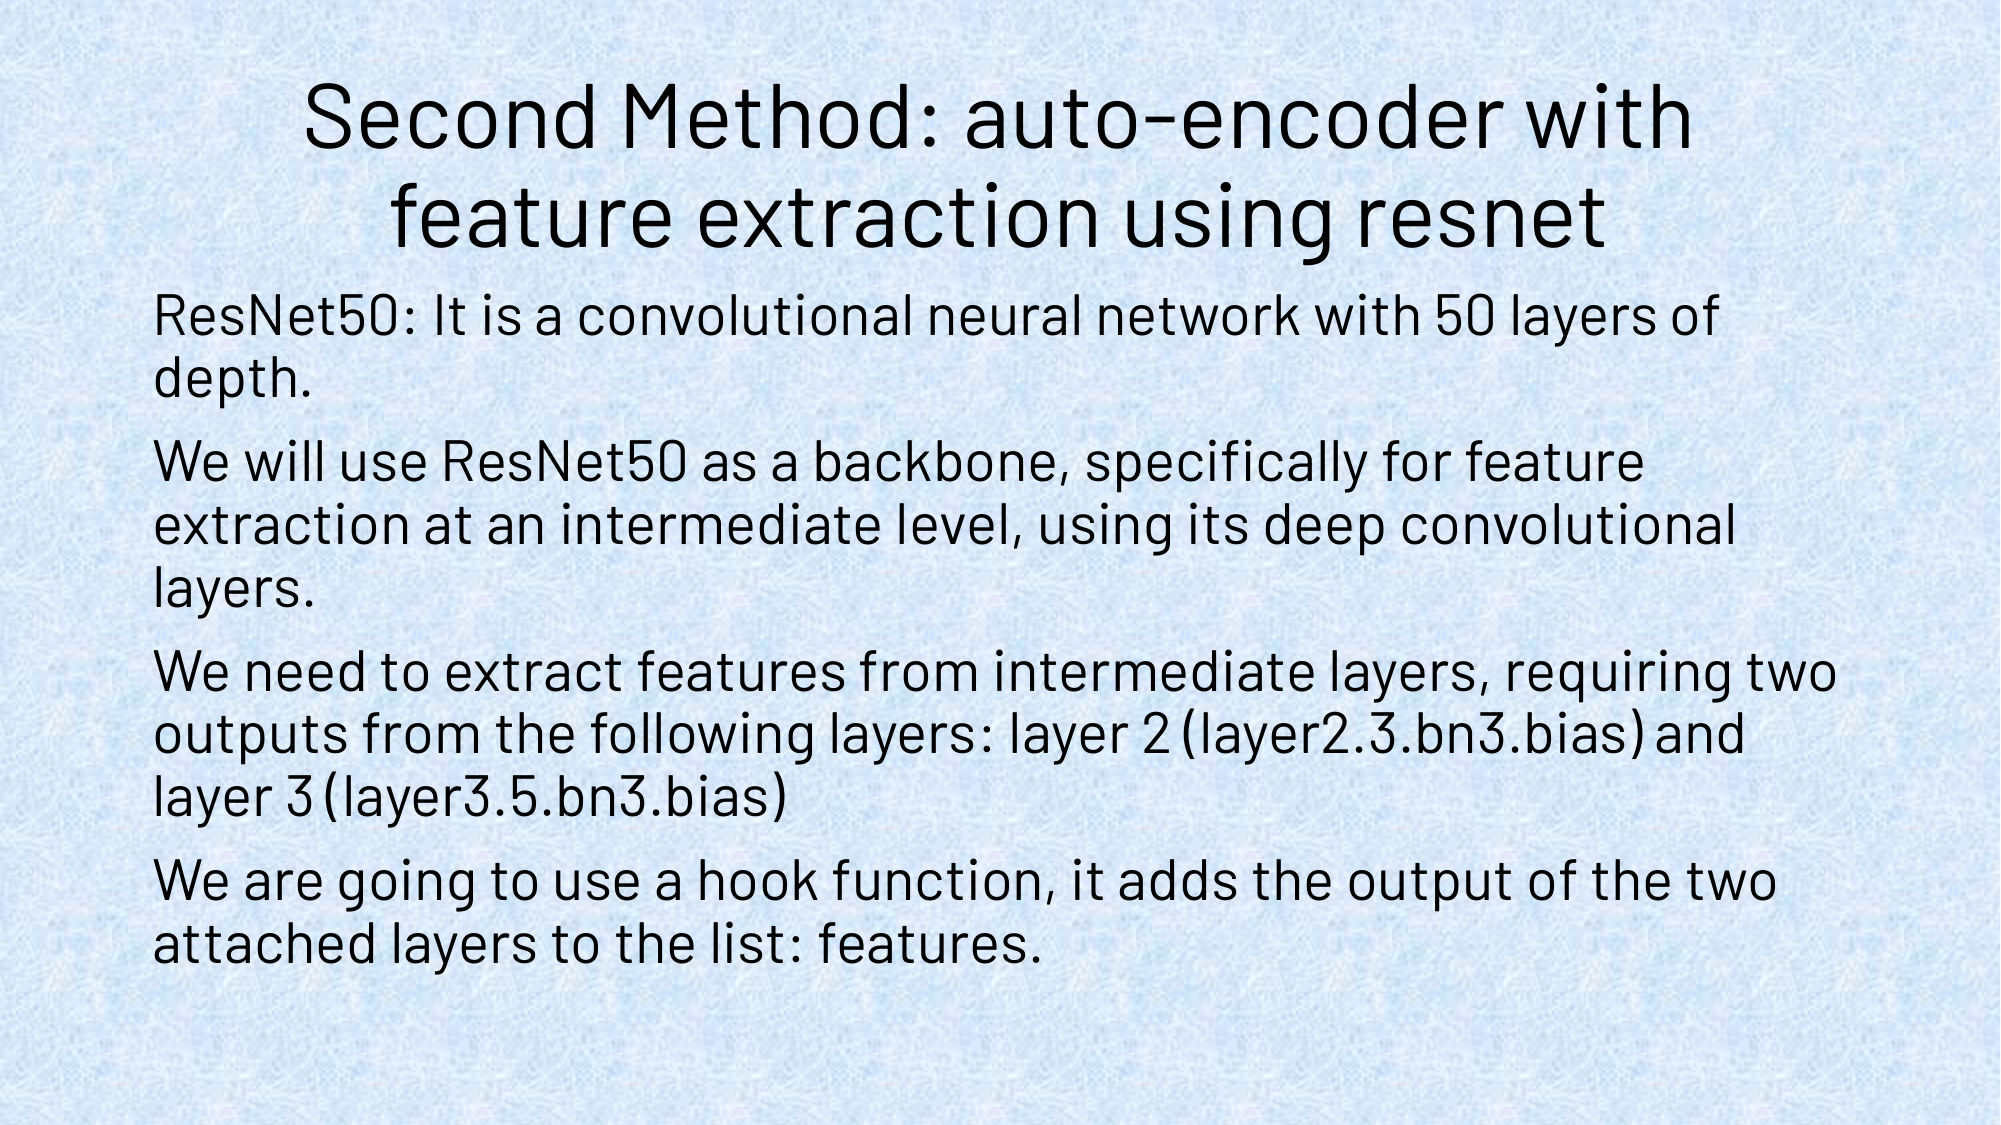

# Second Method: auto-encoder with feature extraction using resnet
ResNet50: It is a convolutional neural network with 50 layers of depth.
We will use ResNet50 as a backbone, specifically for feature extraction at an intermediate level, using its deep convolutional layers.
We need to extract features from intermediate layers, requiring two outputs from the following layers: layer 2 (layer2.3.bn3.bias) and layer 3 (layer3.5.bn3.bias)
We are going to use a hook function, it adds the output of the two attached layers to the list: features.